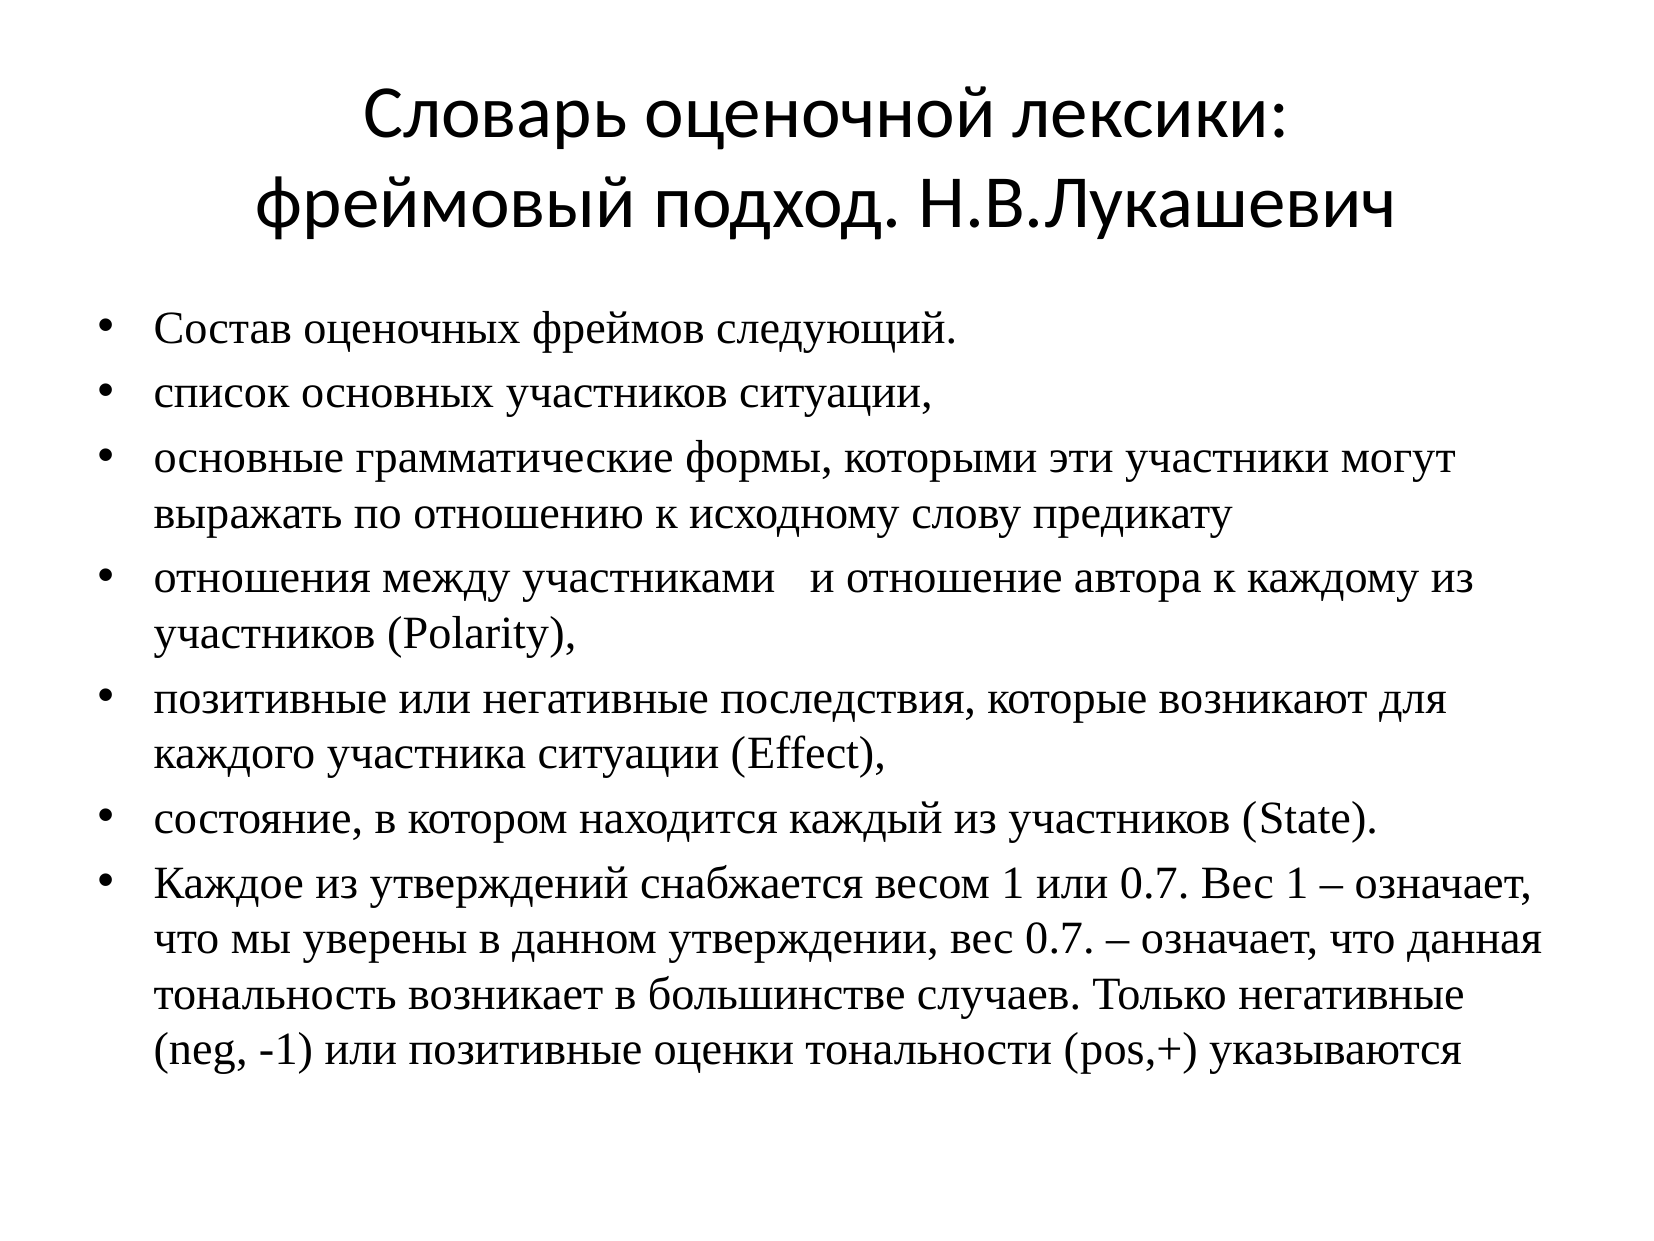

# Словарь оценочной лексики: фреймовый подход. Н.В.Лукашевич
Состав оценочных фреймов следующий.
список основных участников ситуации,
основные грамматические формы, которыми эти участники могут выражать по отношению к исходному слову предикату
отношения между участниками   и отношение автора к каждому из участников (Polarity),
позитивные или негативные последствия, которые возникают для каждого участника ситуации (Effect),
состояние, в котором находится каждый из участников (State).
Каждое из утверждений снабжается весом 1 или 0.7. Вес 1 – означает, что мы уверены в данном утверждении, вес 0.7. – означает, что данная тональность возникает в большинстве случаев. Только негативные (neg, -1) или позитивные оценки тональности (pos,+) указываются